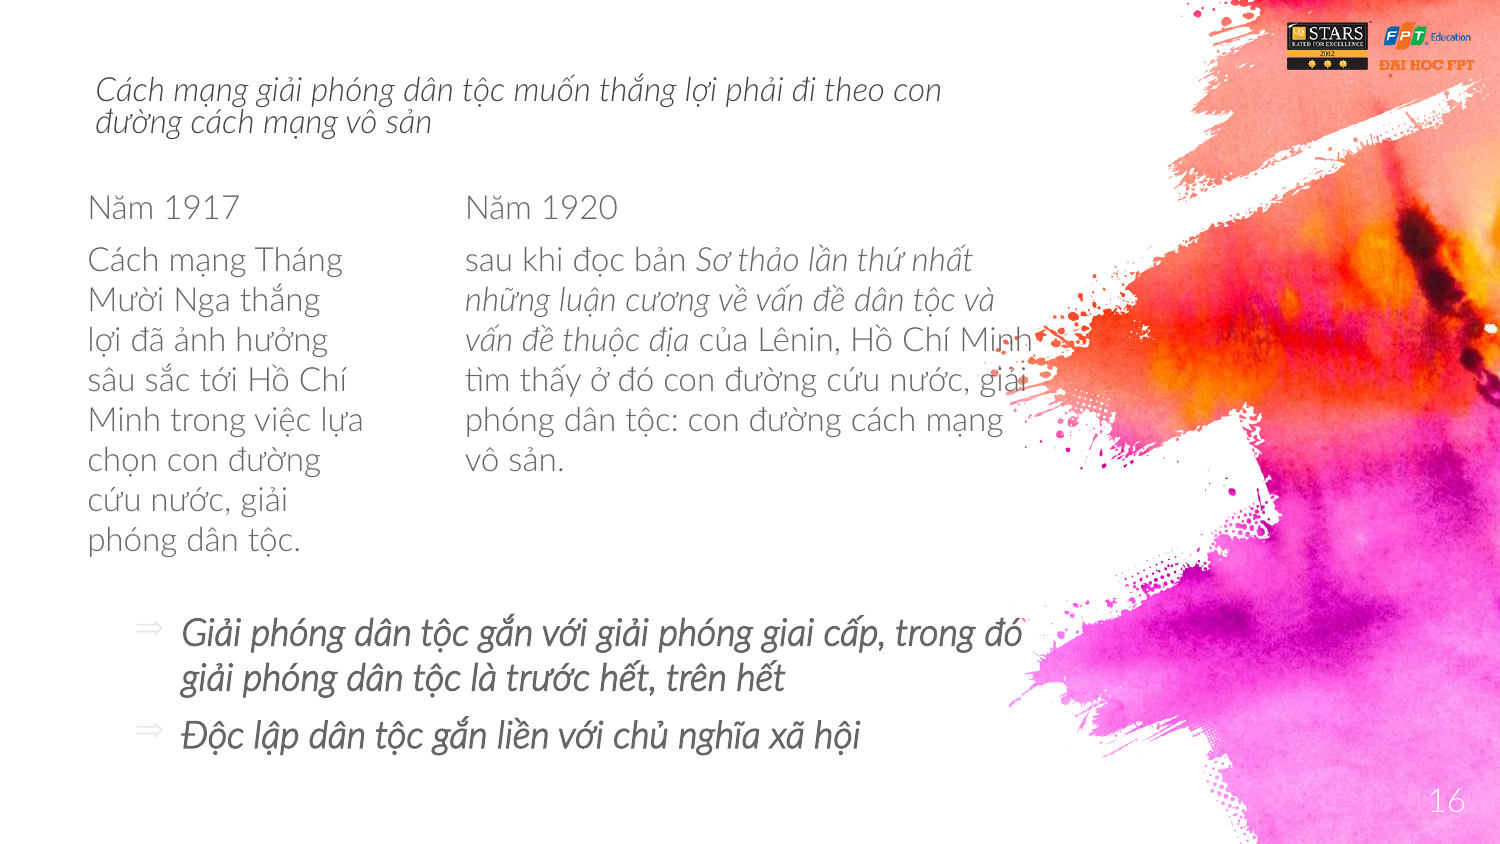

# Cách mạng giải phóng dân tộc muốn thắng lợi phải đi theo con đường cách mạng vô sản
Năm 1917
Cách mạng Tháng Mười Nga thắng lợi đã ảnh hưởng sâu sắc tới Hồ Chí Minh trong việc lựa chọn con đường cứu nước, giải phóng dân tộc.
Năm 1920
sau khi đọc bản Sơ thảo lần thứ nhất những luận cương về vấn đề dân tộc và vấn đề thuộc địa của Lênin, Hồ Chí Minh tìm thấy ở đó con đường cứu nước, giải phóng dân tộc: con đường cách mạng vô sản.
Giải phóng dân tộc gắn với giải phóng giai cấp, trong đó giải phóng dân tộc là trước hết, trên hết
Độc lập dân tộc gắn liền với chủ nghĩa xã hội
16